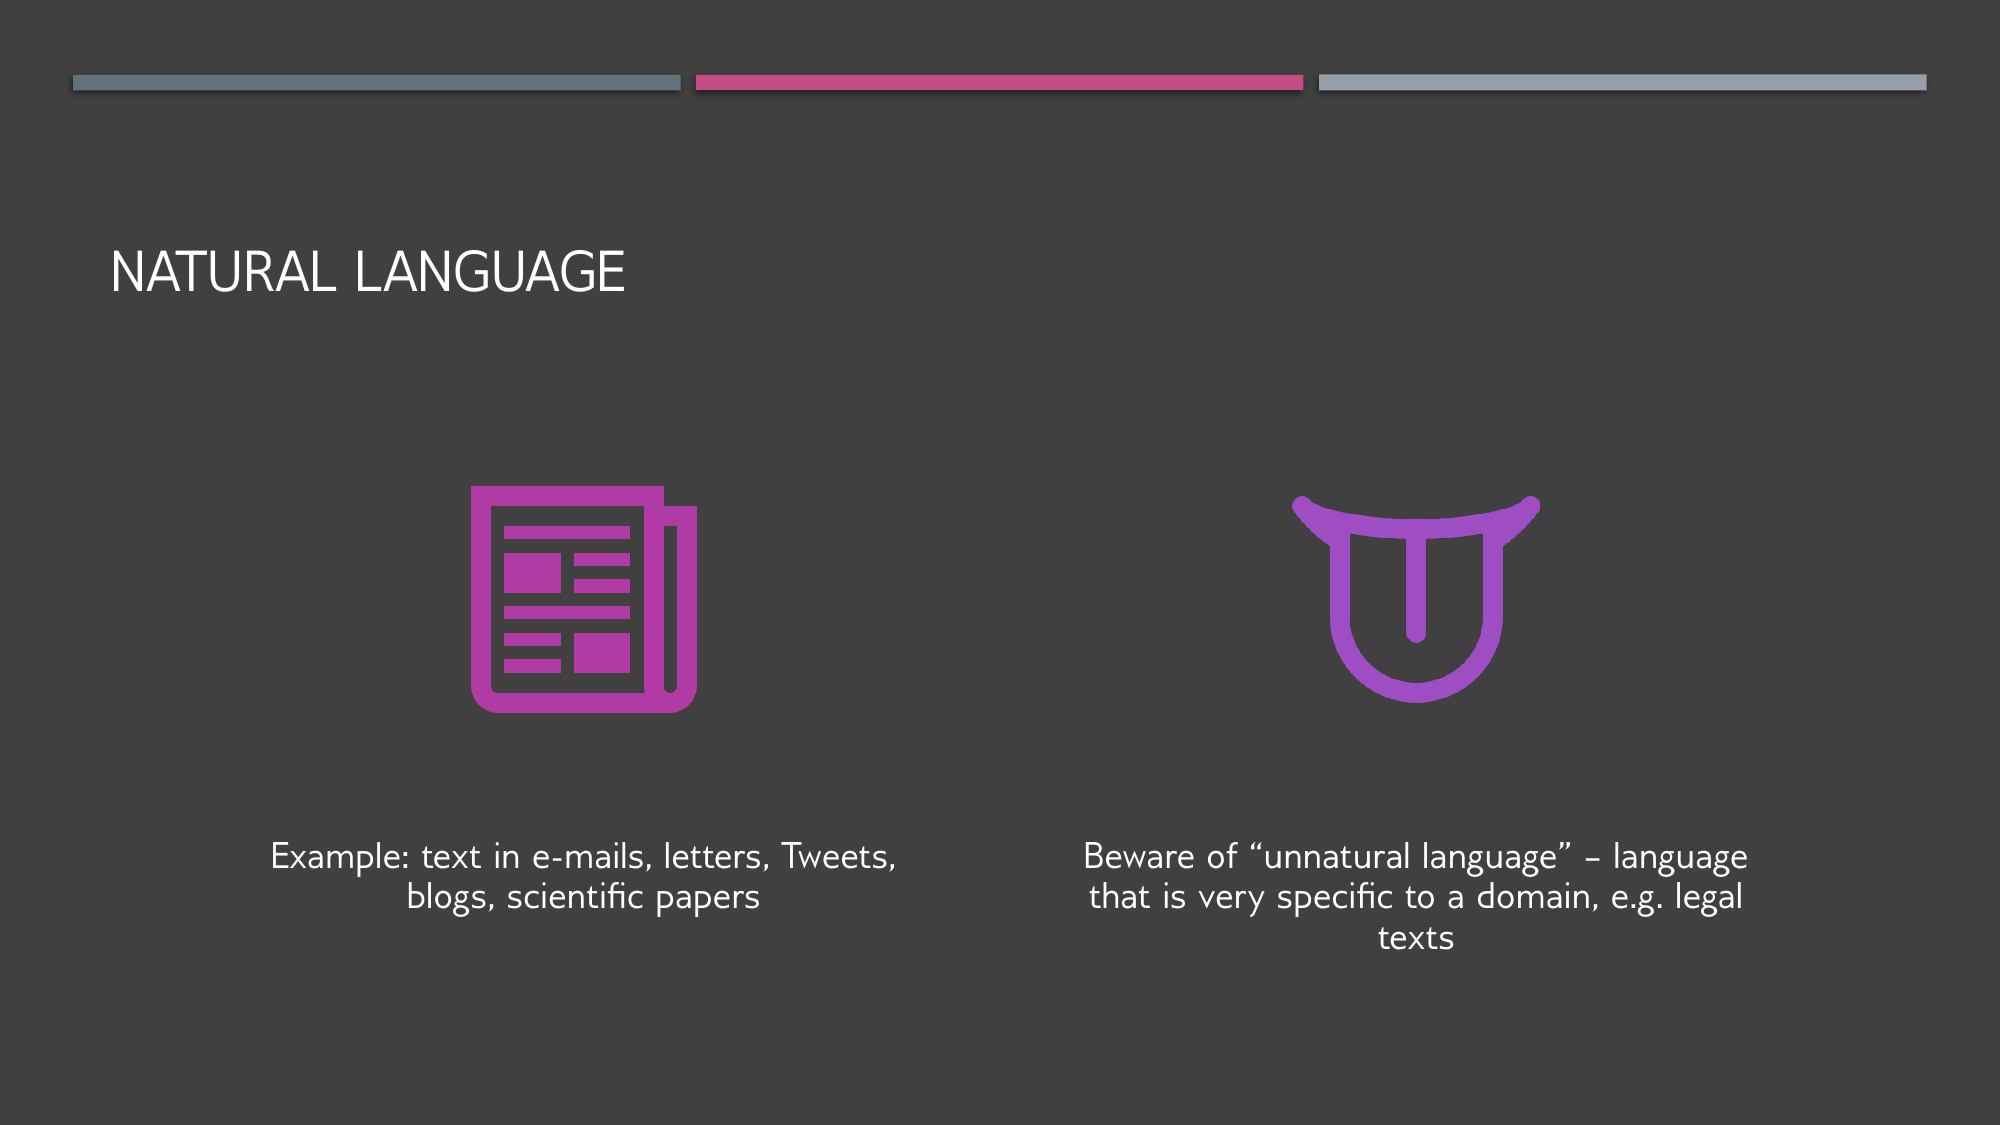

# Natural Language
Example: text in e-mails, letters, Tweets, blogs, scientific papers
Beware of “unnatural language” – language that is very specific to a domain, e.g. legal texts